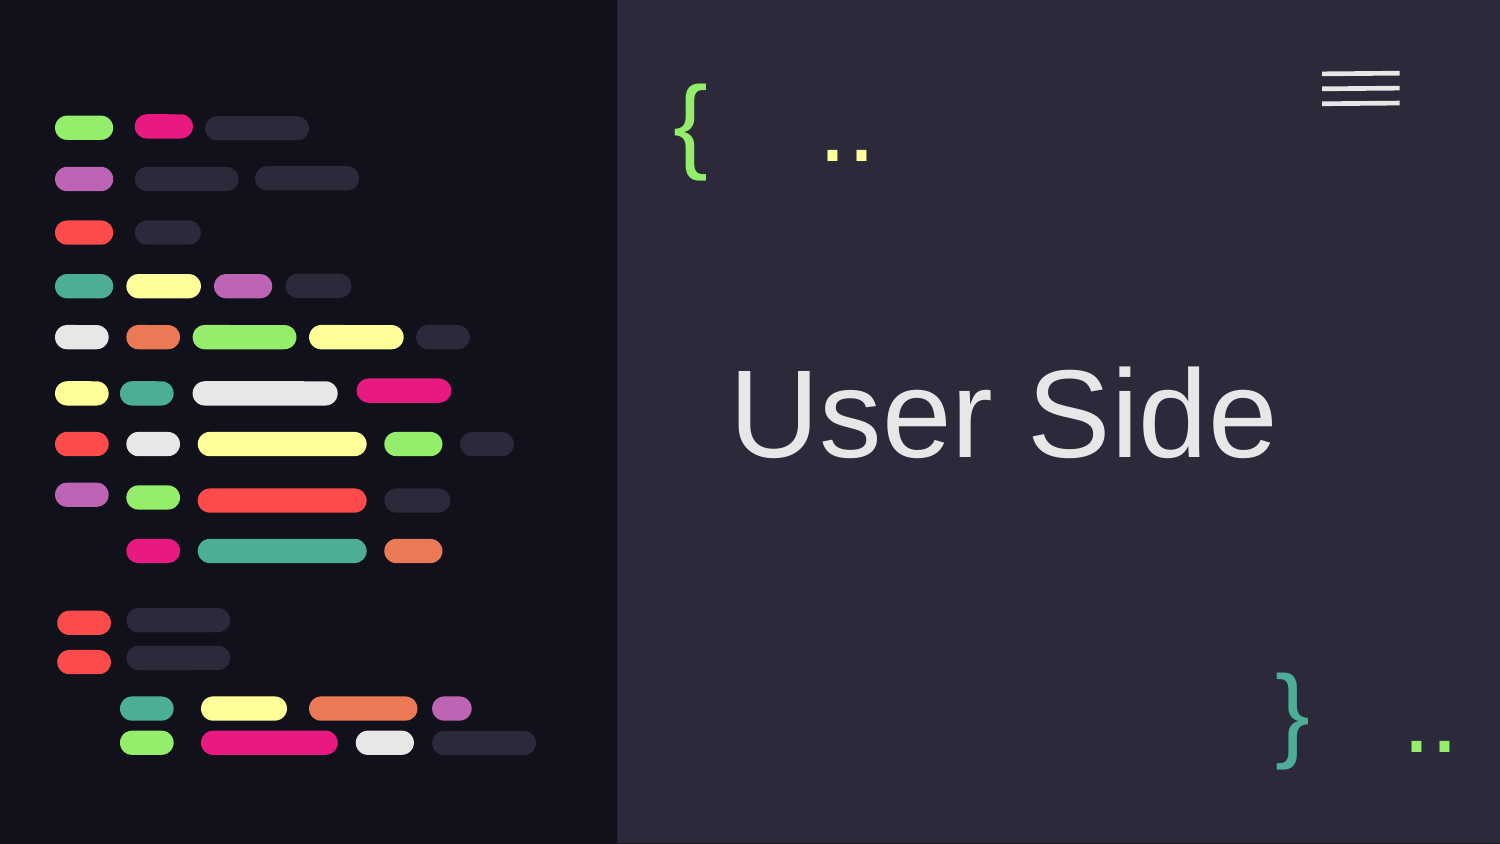

{
..

# User Side
}
..